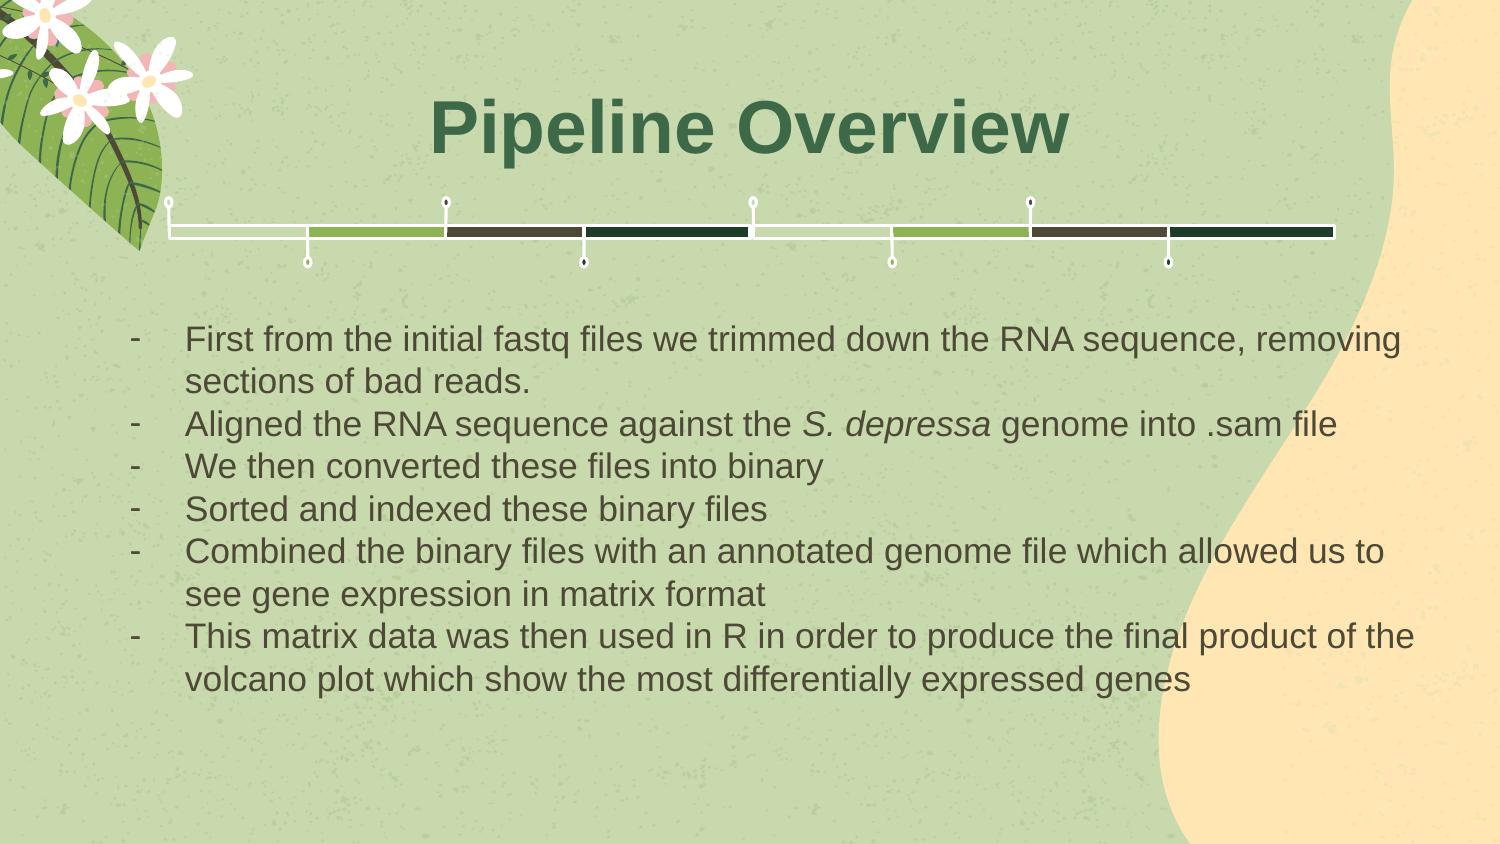

Pipeline Overview

First from the initial fastq files we trimmed down the RNA sequence, removing sections of bad reads.
Aligned the RNA sequence against the S. depressa genome into .sam file
We then converted these files into binary
Sorted and indexed these binary files
Combined the binary files with an annotated genome file which allowed us to see gene expression in matrix format
This matrix data was then used in R in order to produce the final product of the volcano plot which show the most differentially expressed genes